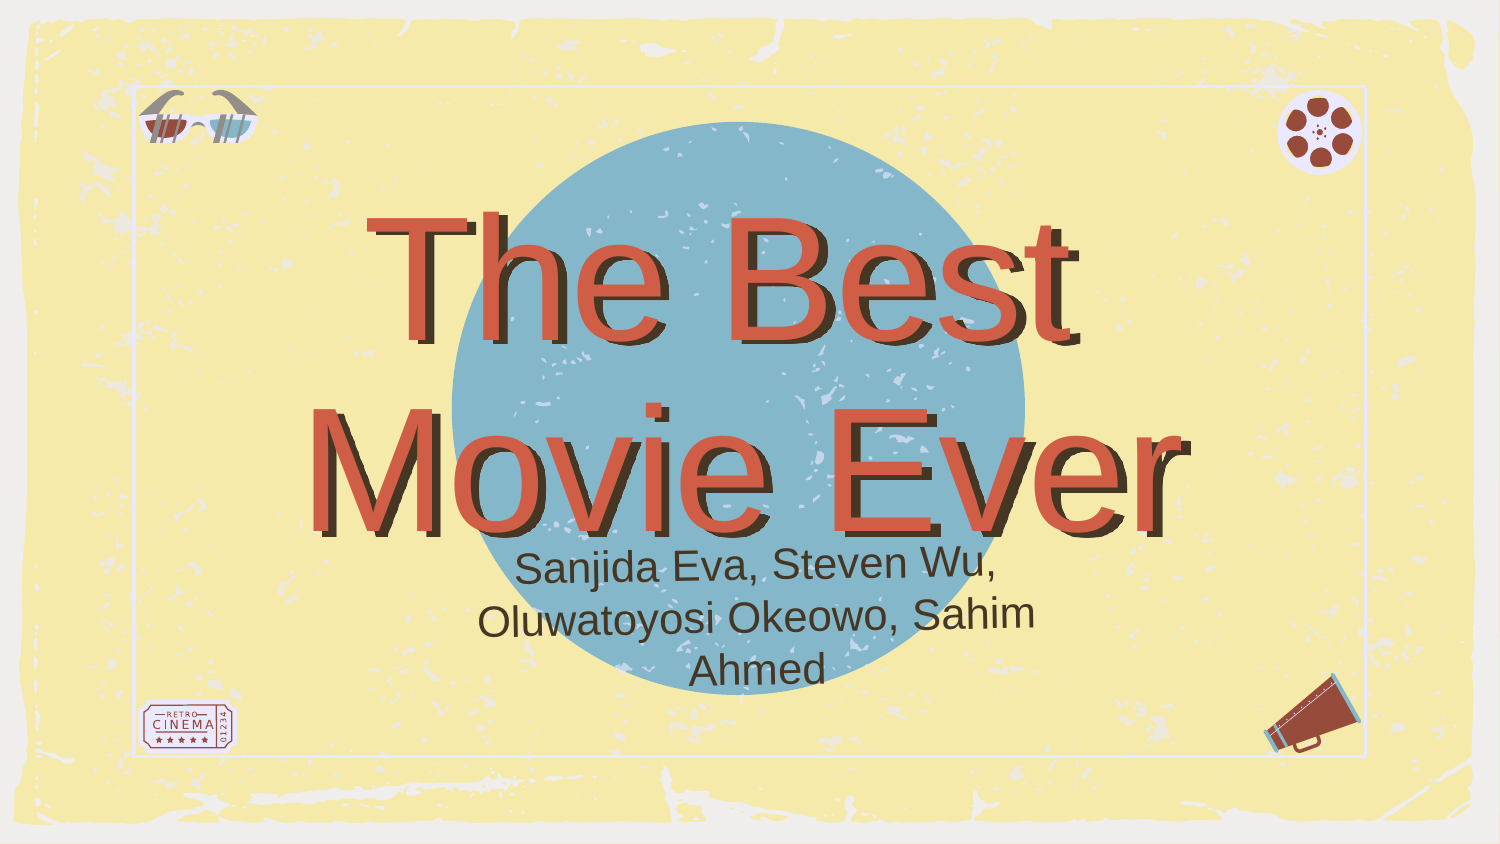

# The Best  Movie Ever
Sanjida Eva, Steven Wu, Oluwatoyosi Okeowo, Sahim Ahmed